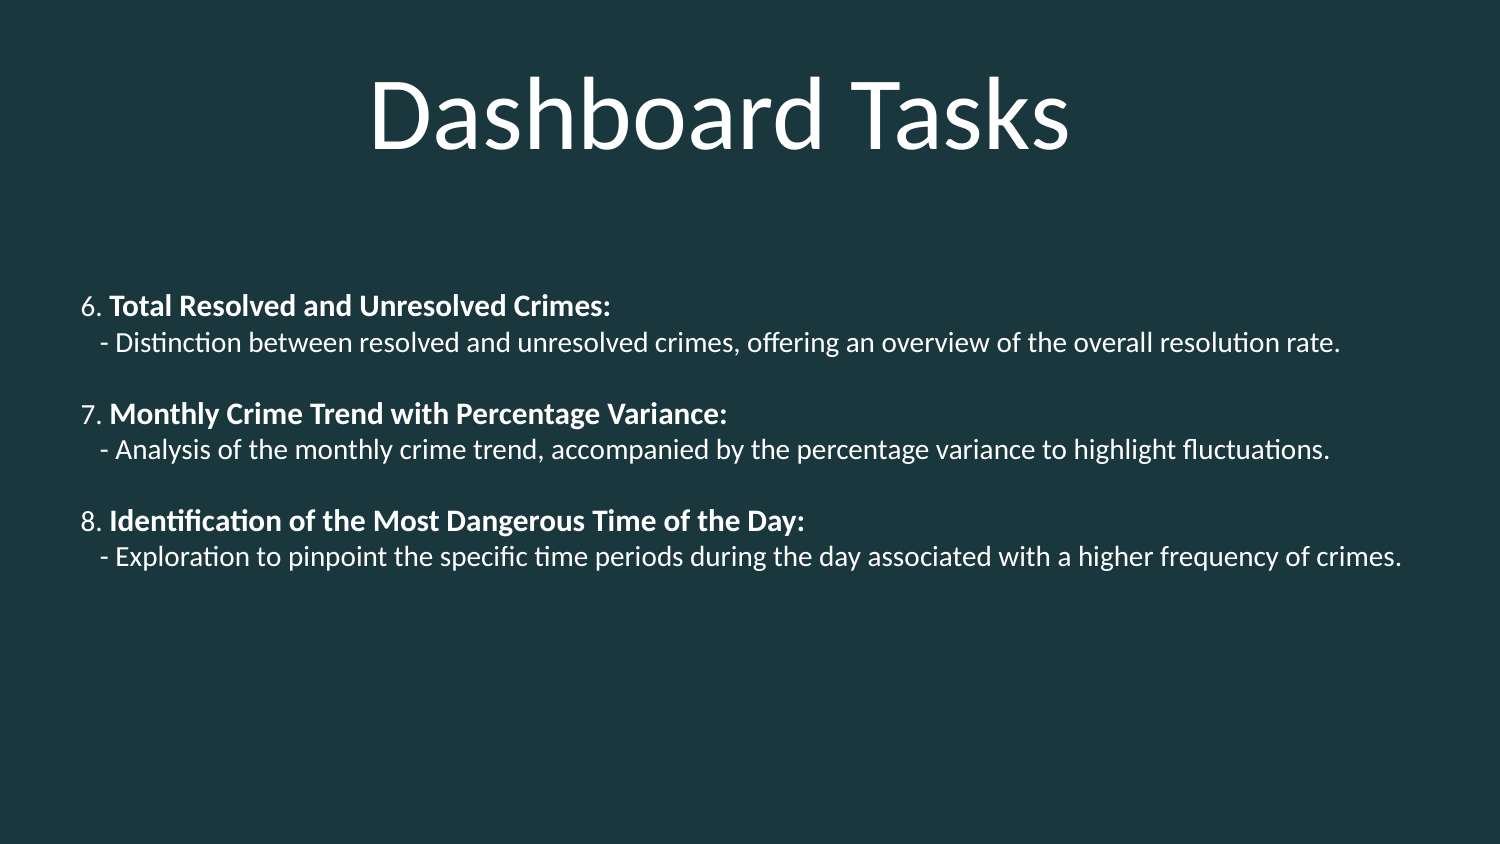

Dashboard Tasks

6. Total Resolved and Unresolved Crimes:
   - Distinction between resolved and unresolved crimes, offering an overview of the overall resolution rate.

7. Monthly Crime Trend with Percentage Variance:
   - Analysis of the monthly crime trend, accompanied by the percentage variance to highlight fluctuations.

8. Identification of the Most Dangerous Time of the Day:
   - Exploration to pinpoint the specific time periods during the day associated with a higher frequency of crimes.